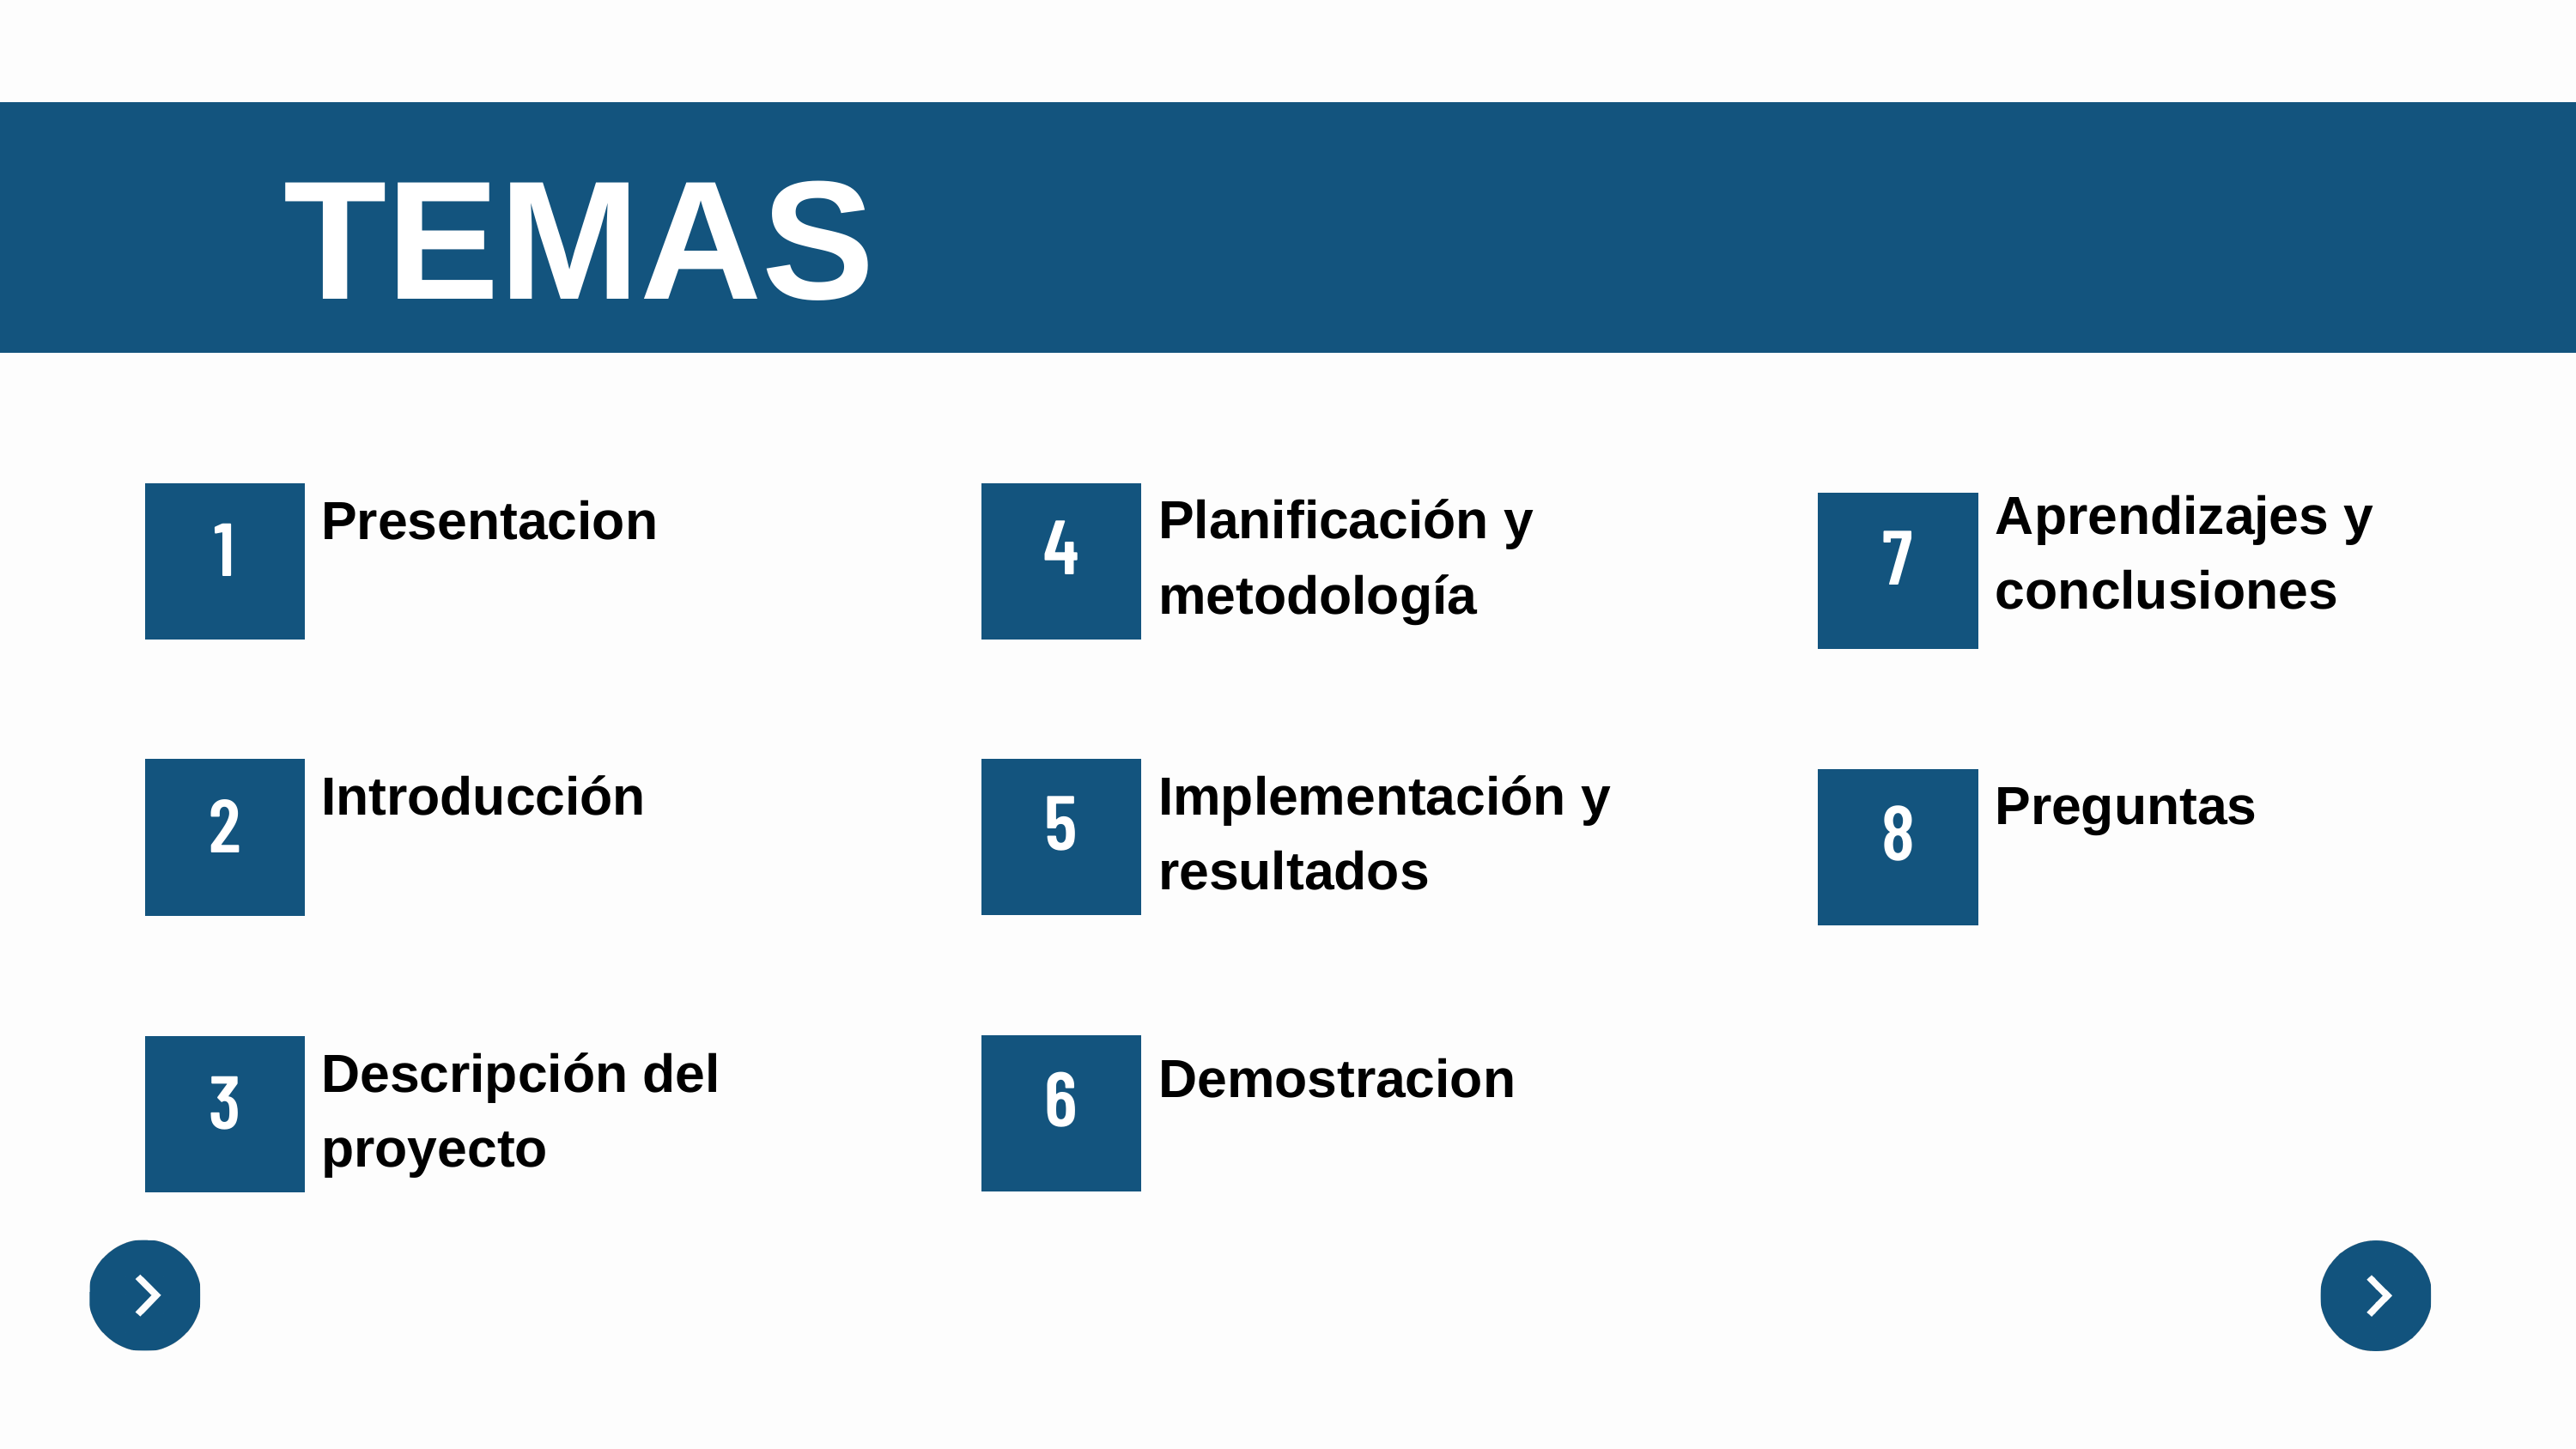

TEMAS

Aprendizajes y conclusiones
Planificación y metodología
Presentacion

4

1

7
Implementación y resultados
Introducción

5

2
Preguntas

8
Descripción del proyecto
Demostracion

6

3